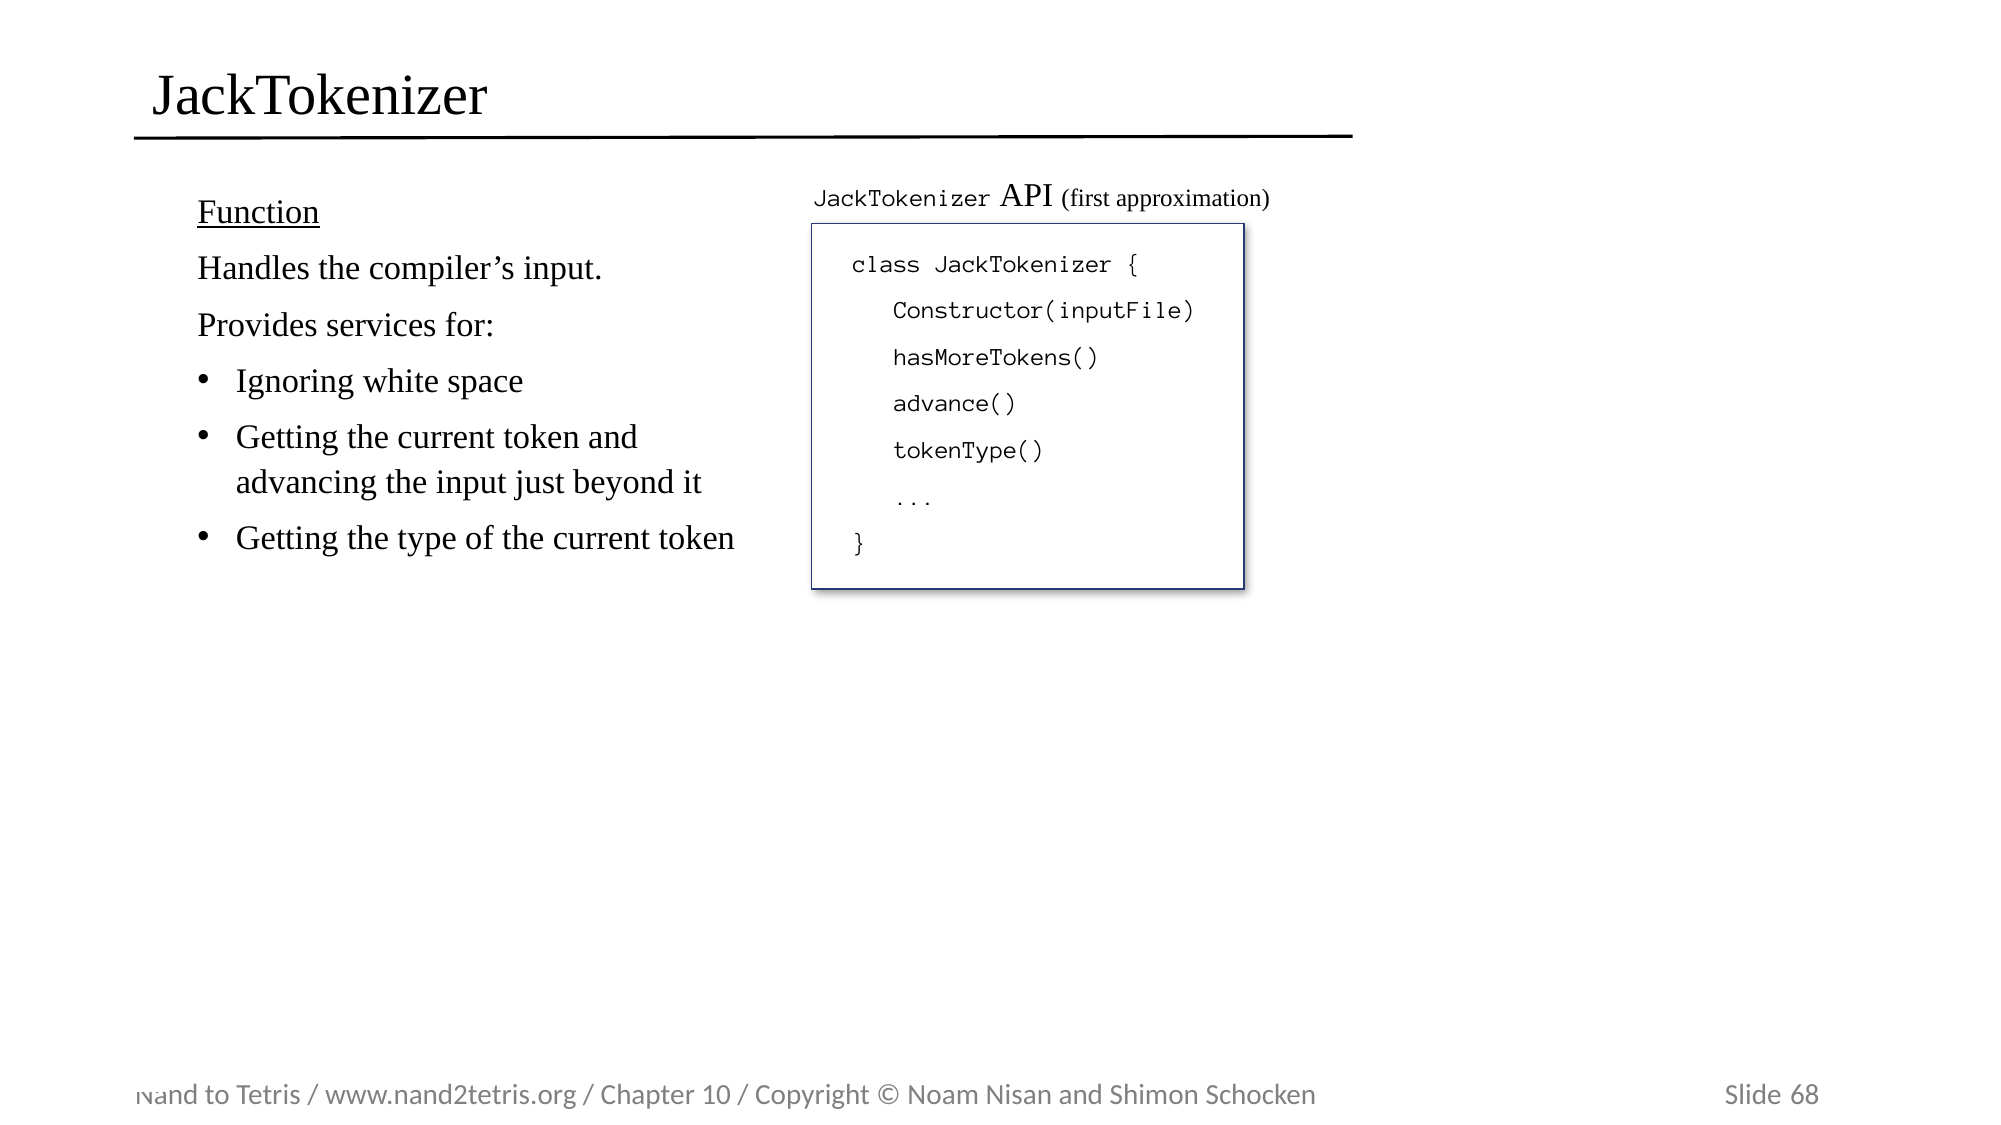

# JackTokenizer

JackTokenizer API (first approximation)
class JackTokenizer {
   Constructor(inputFile)
   hasMoreTokens()
   advance()
   tokenType()
   ...
}

Function
Handles the compiler’s input.
Provides services for:
Ignoring white space
Getting the current token and advancing the input just beyond it
Getting the type of the current token